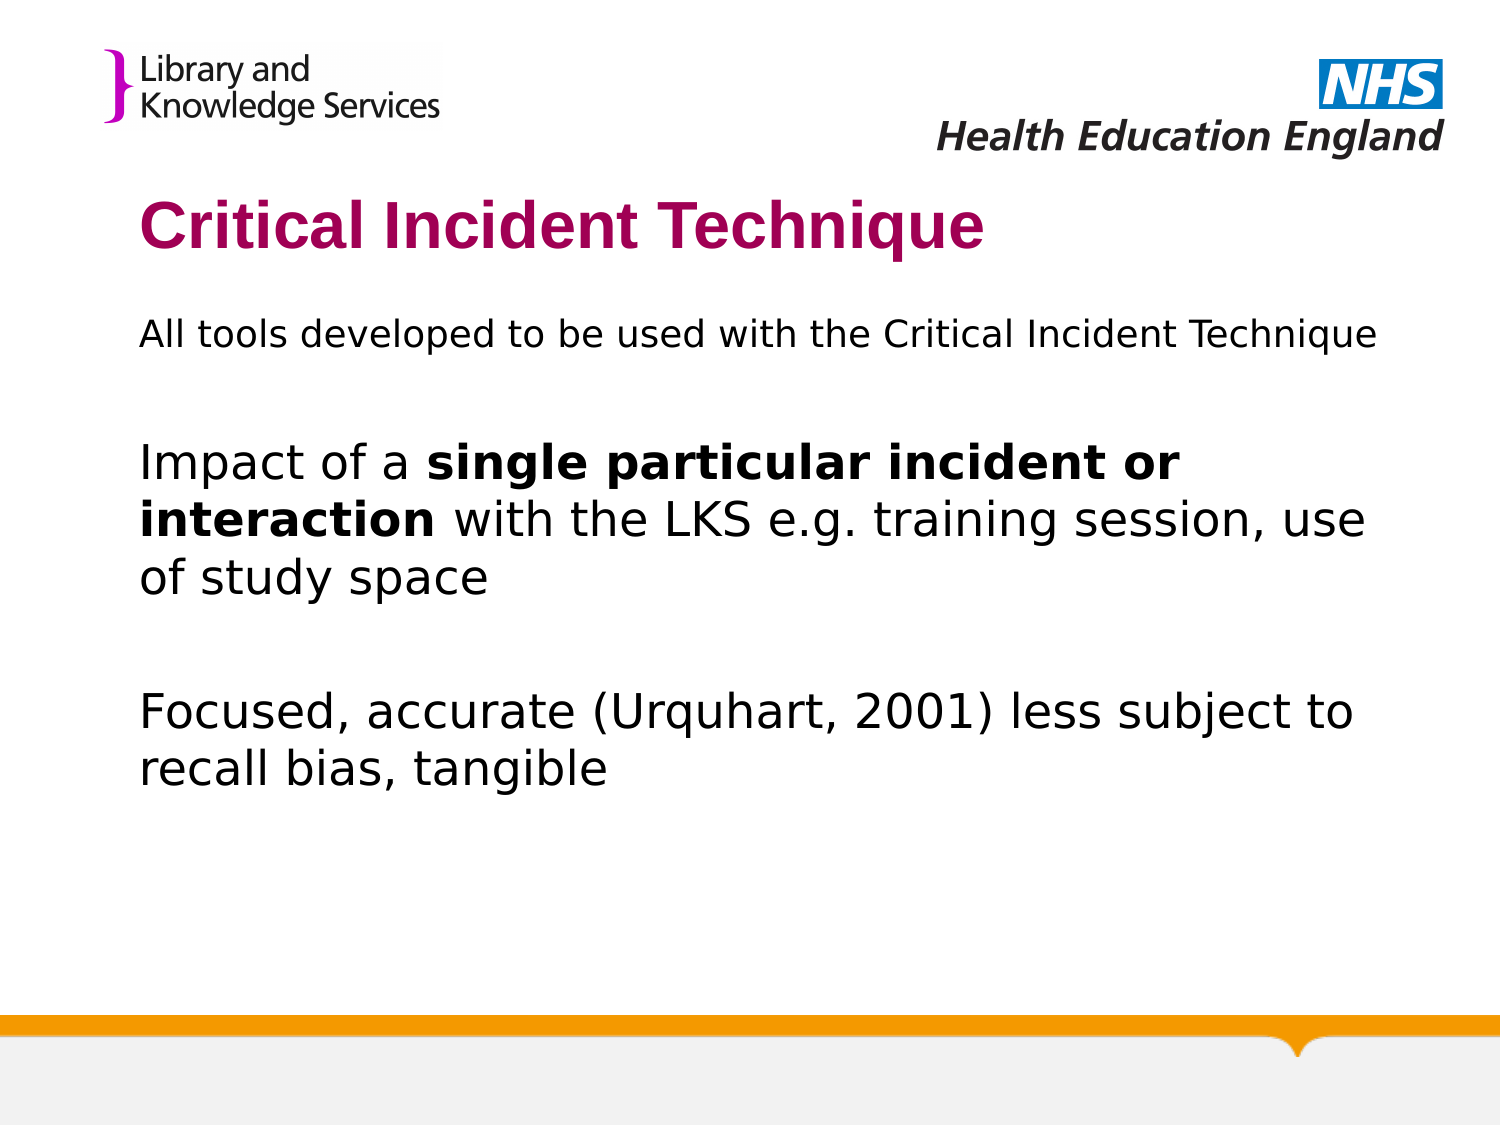

# Critical Incident Technique
All tools developed to be used with the Critical Incident Technique

Impact of a single particular incident or interaction with the LKS e.g. training session, use of study space

Focused, accurate (Urquhart, 2001) less subject to recall bias, tangible